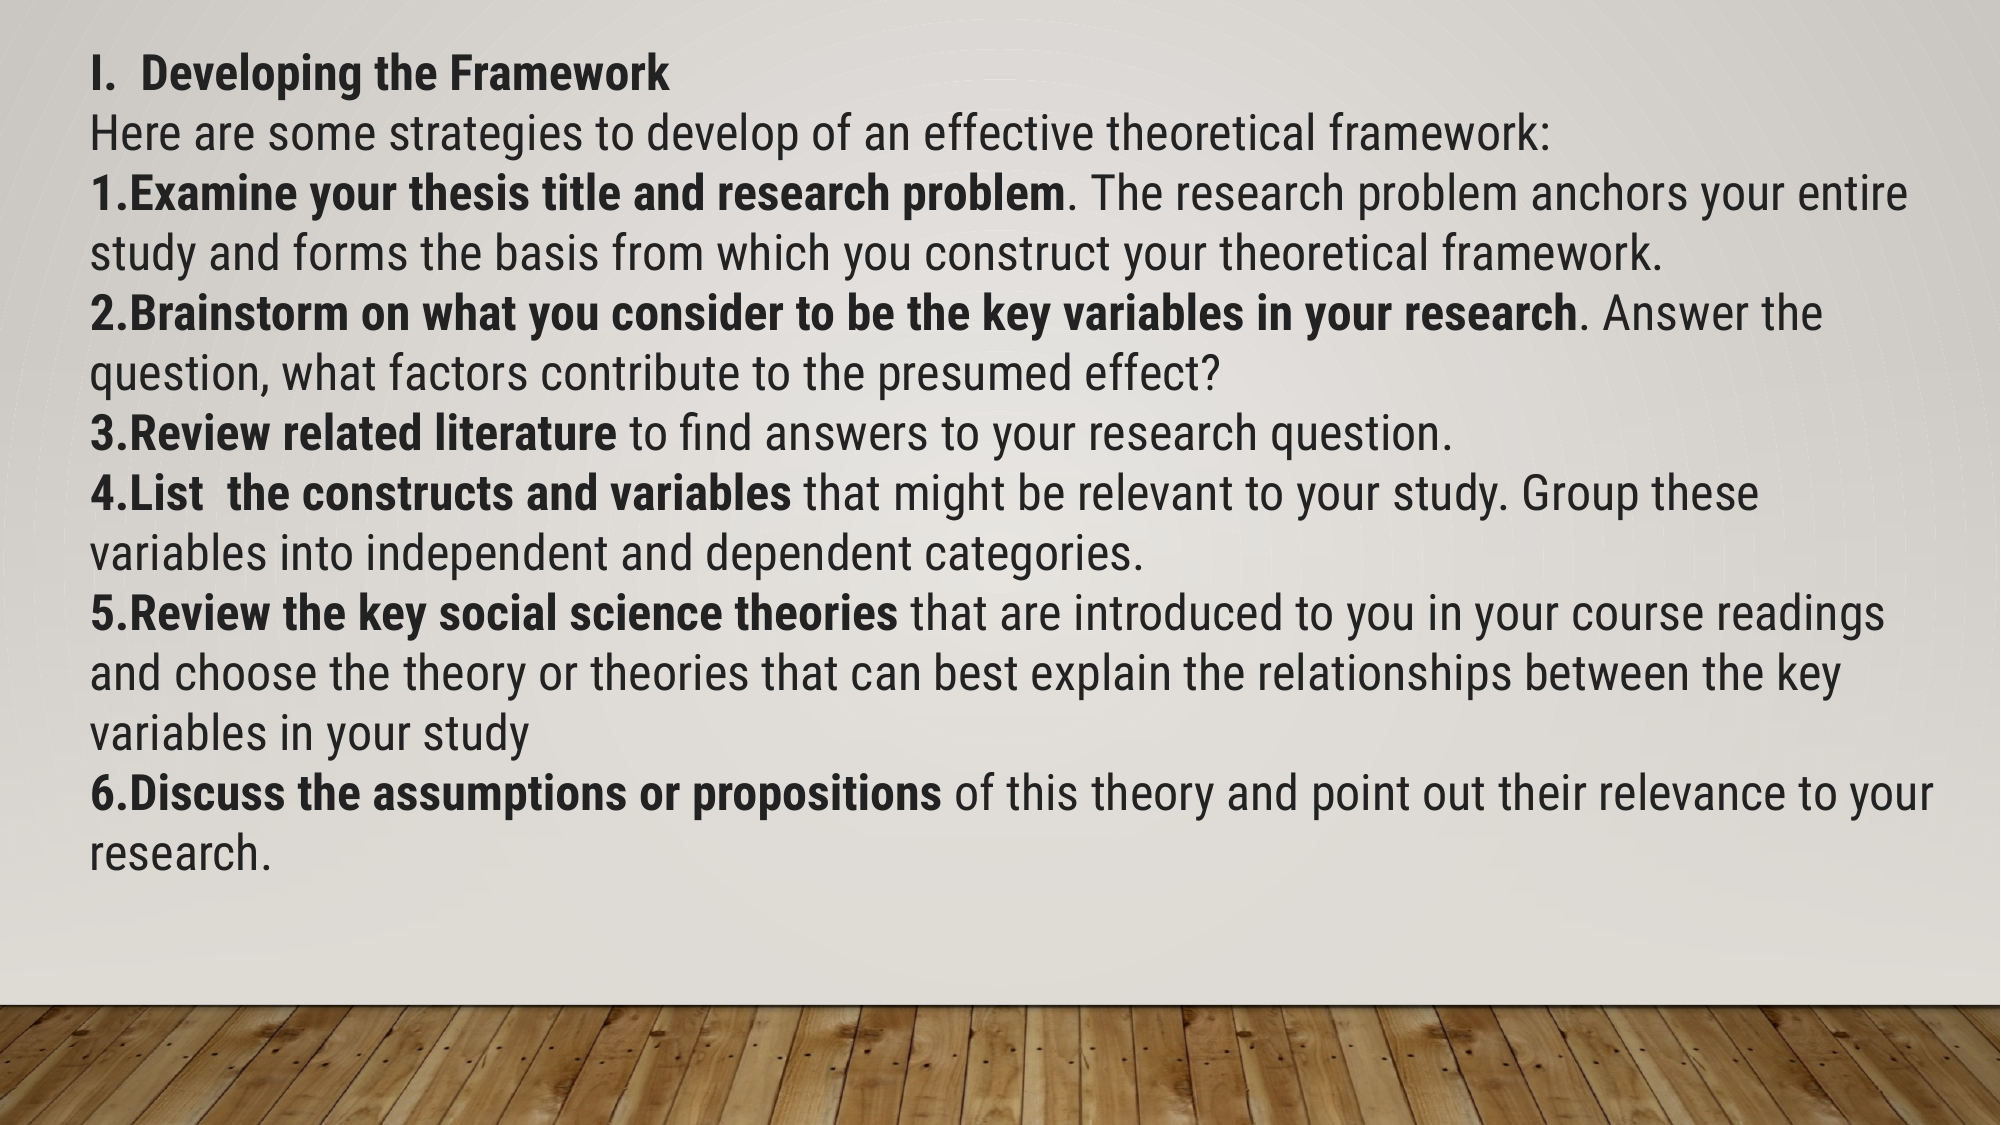

I.  Developing the Framework
Here are some strategies to develop of an effective theoretical framework:
Examine your thesis title and research problem. The research problem anchors your entire study and forms the basis from which you construct your theoretical framework.
Brainstorm on what you consider to be the key variables in your research. Answer the question, what factors contribute to the presumed effect?
Review related literature to find answers to your research question.
List  the constructs and variables that might be relevant to your study. Group these variables into independent and dependent categories.
Review the key social science theories that are introduced to you in your course readings and choose the theory or theories that can best explain the relationships between the key variables in your study
Discuss the assumptions or propositions of this theory and point out their relevance to your research.